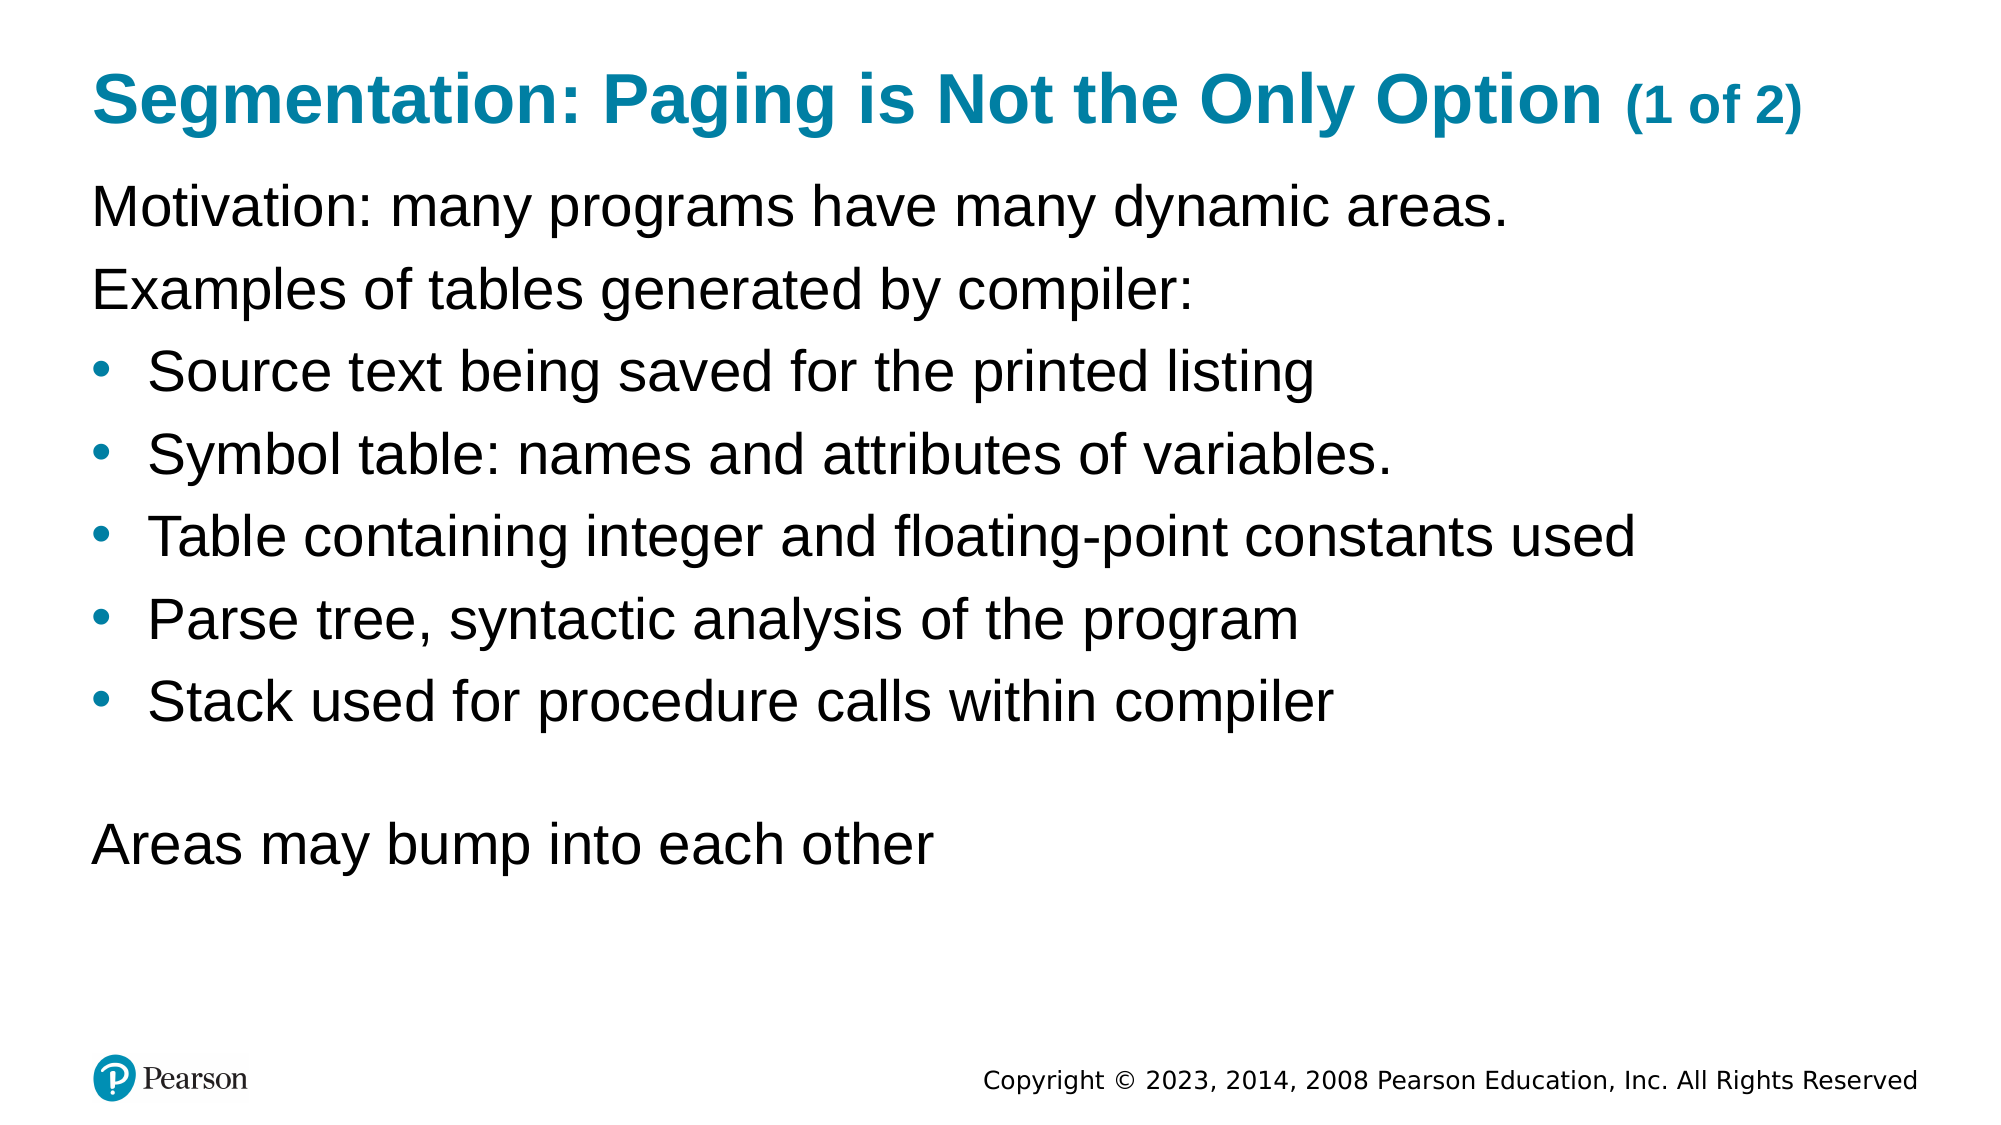

# Segmentation: Paging is Not the Only Option (1 of 2)
Motivation: many programs have many dynamic areas.
Examples of tables generated by compiler:
Source text being saved for the printed listing
Symbol table: names and attributes of variables.
Table containing integer and floating-point constants used
Parse tree, syntactic analysis of the program
Stack used for procedure calls within compiler
Areas may bump into each other